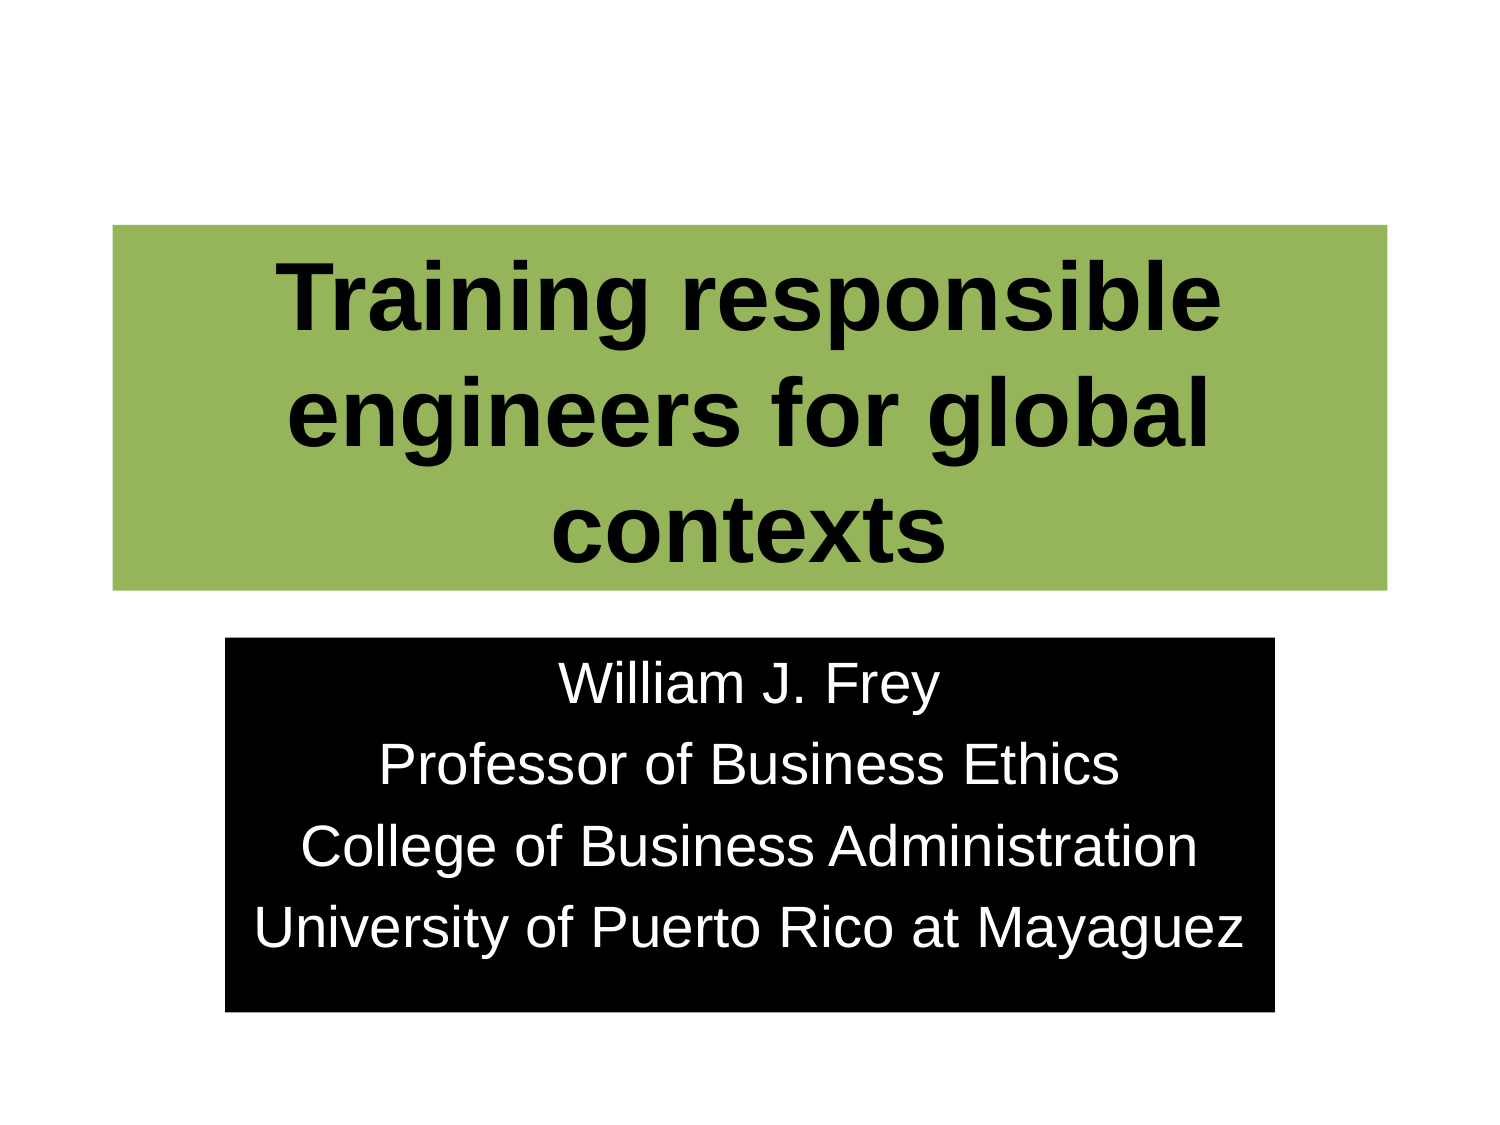

# Training responsible engineers for global contexts
William J. Frey
Professor of Business Ethics
College of Business Administration
University of Puerto Rico at Mayaguez